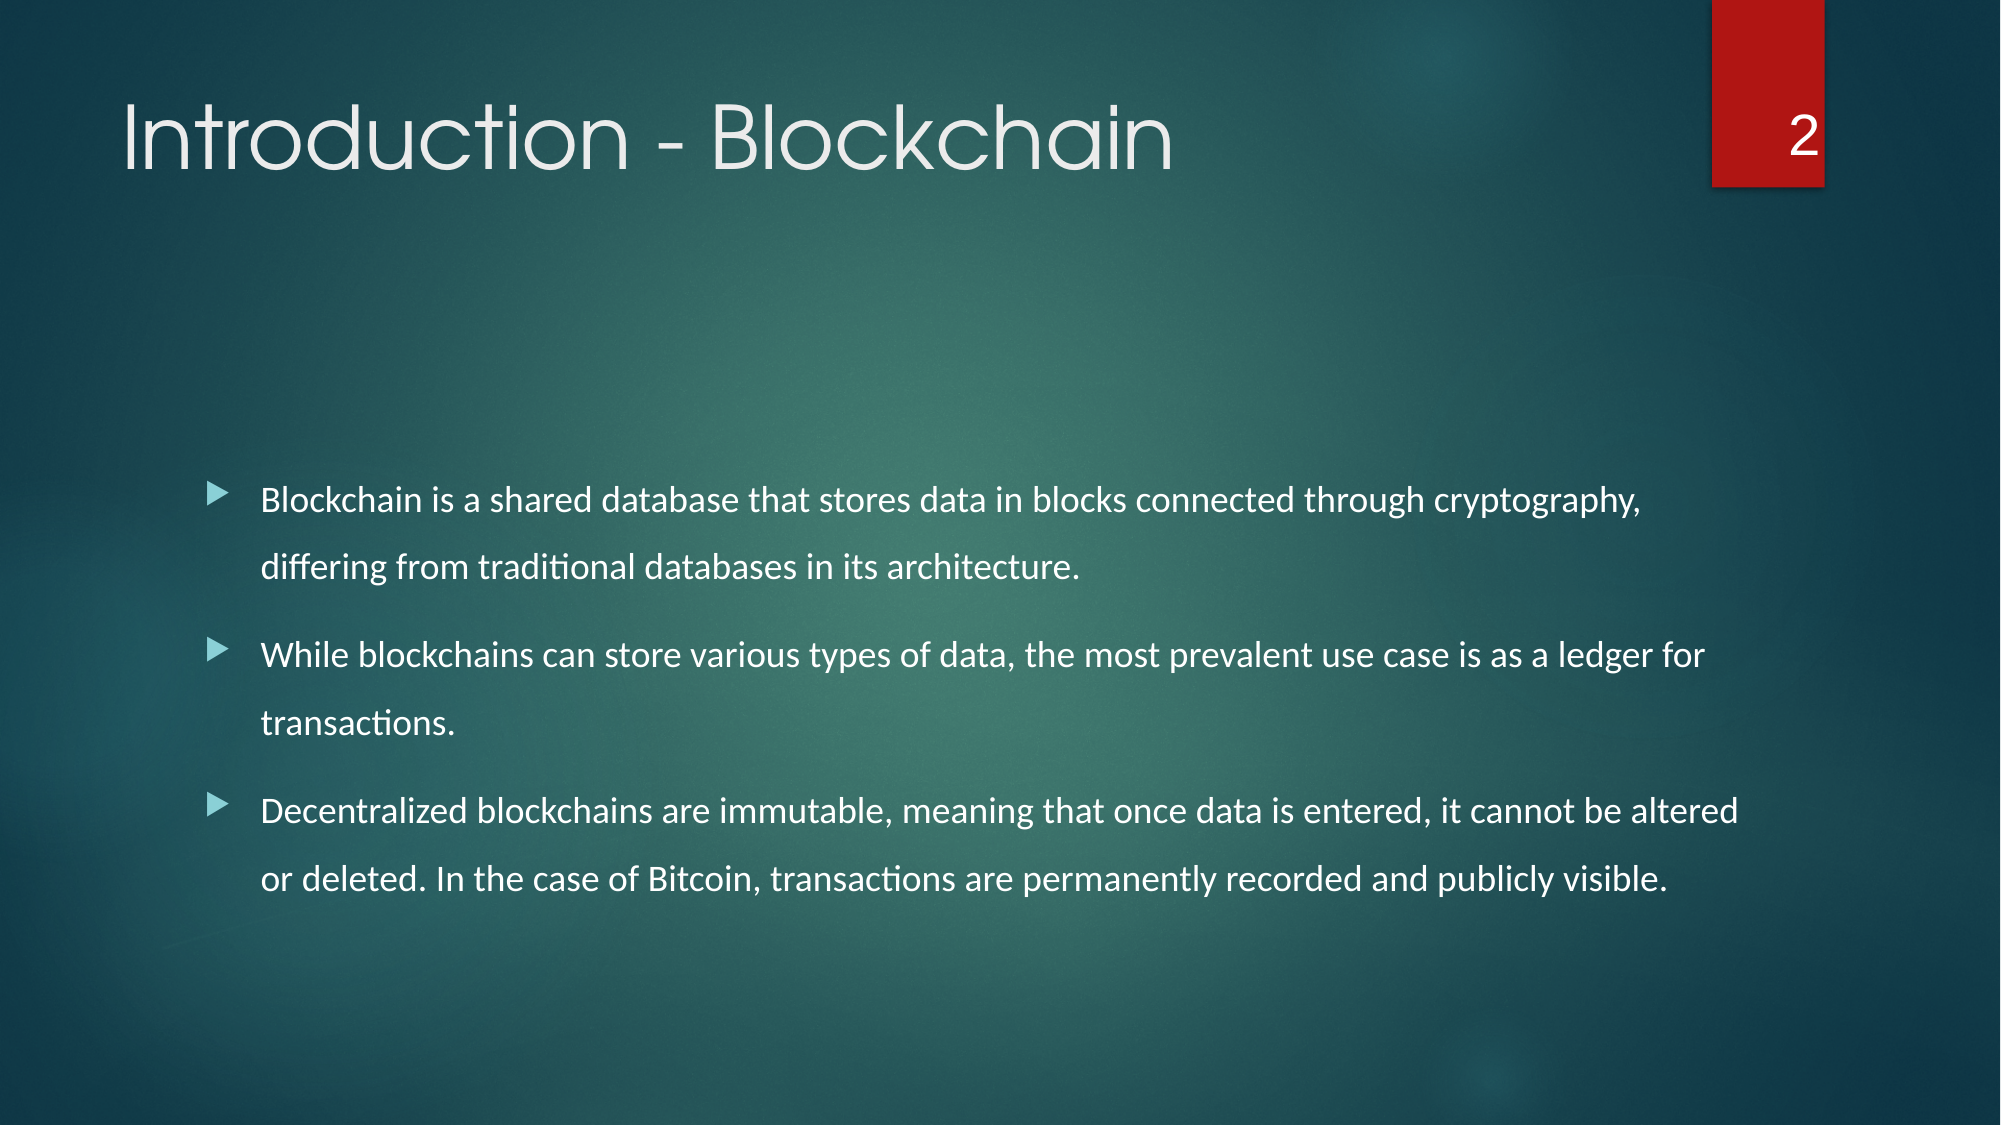

2
# Introduction - Blockchain
Blockchain is a shared database that stores data in blocks connected through cryptography, differing from traditional databases in its architecture.
While blockchains can store various types of data, the most prevalent use case is as a ledger for transactions.
Decentralized blockchains are immutable, meaning that once data is entered, it cannot be altered or deleted. In the case of Bitcoin, transactions are permanently recorded and publicly visible.